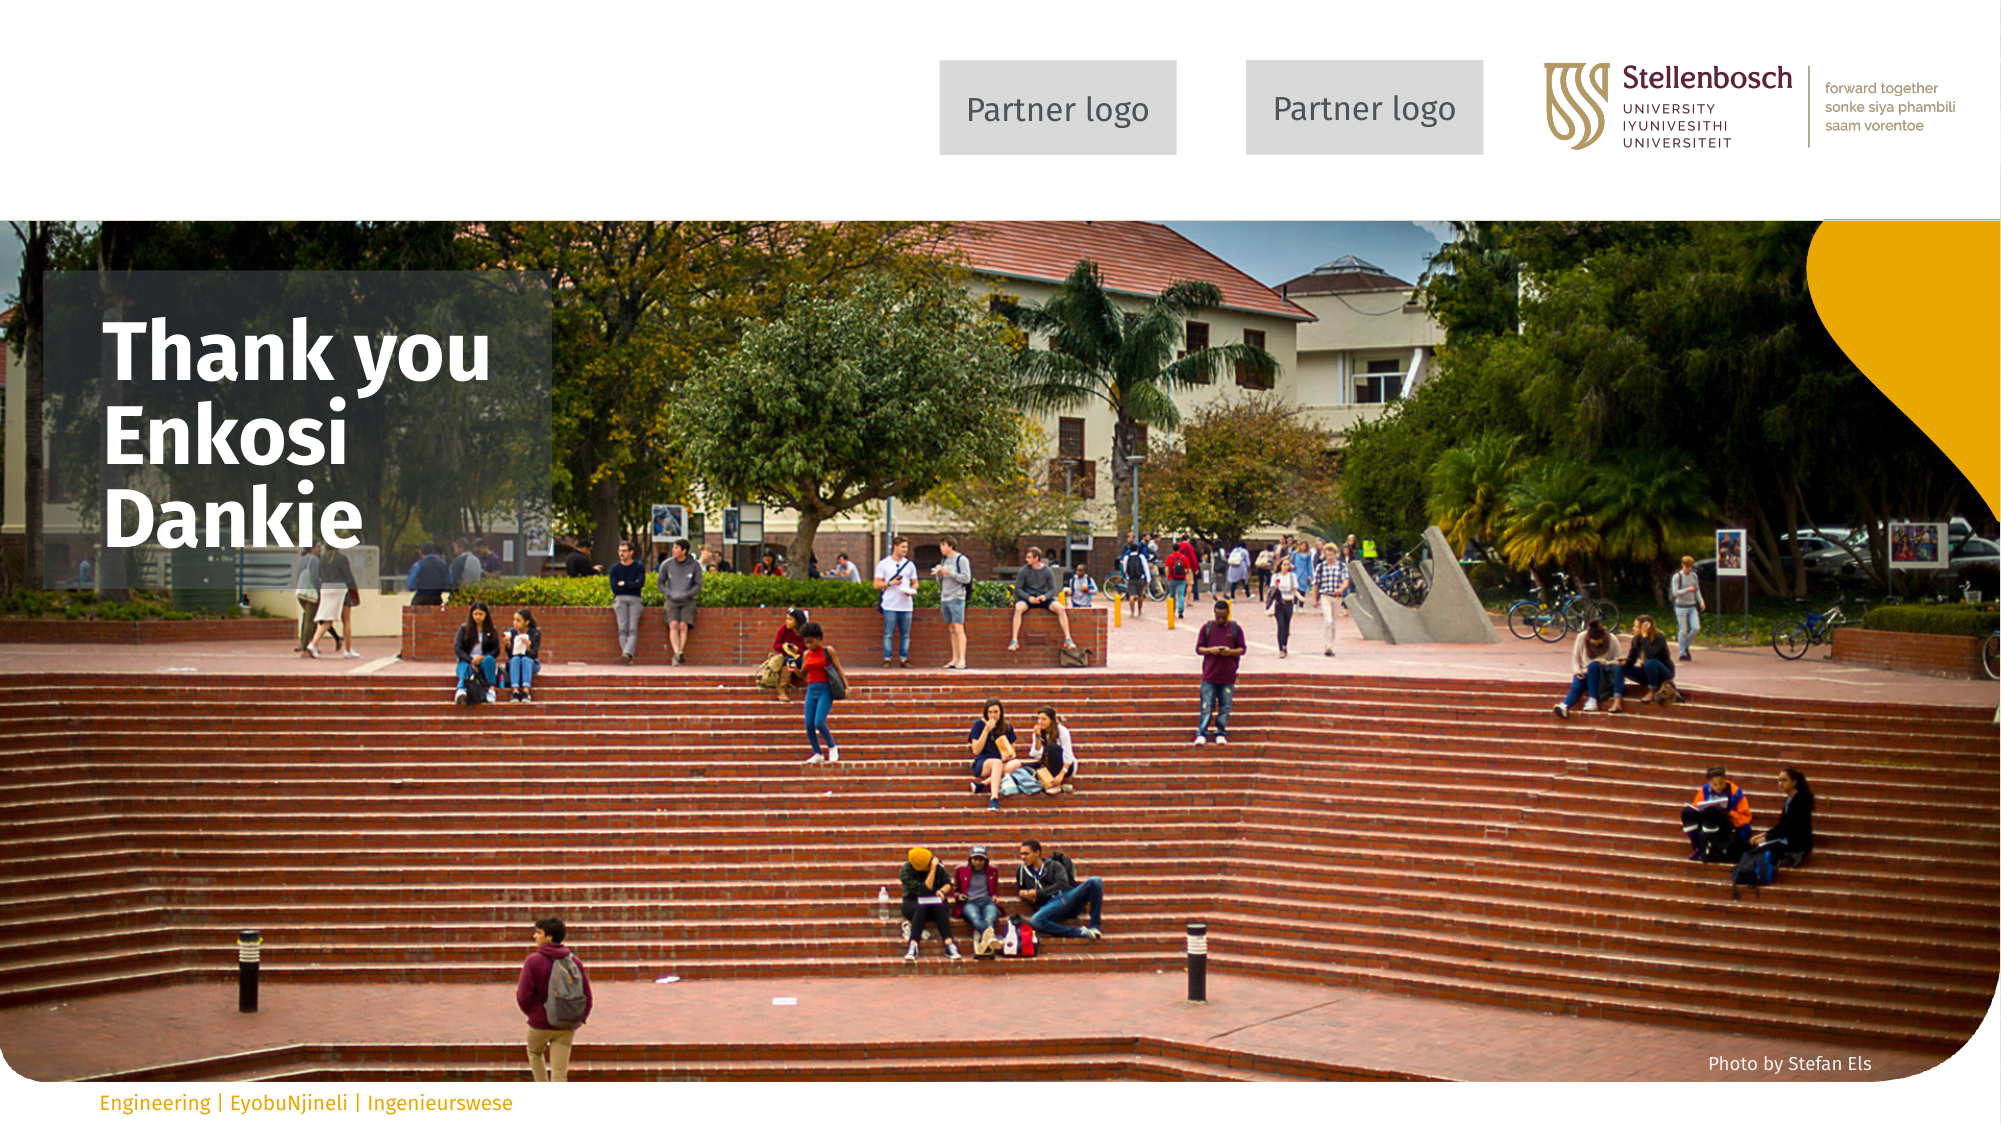

Partner logo
Partner logo

Thank you
Enkosi
Dankie
Photo by Stefan Els